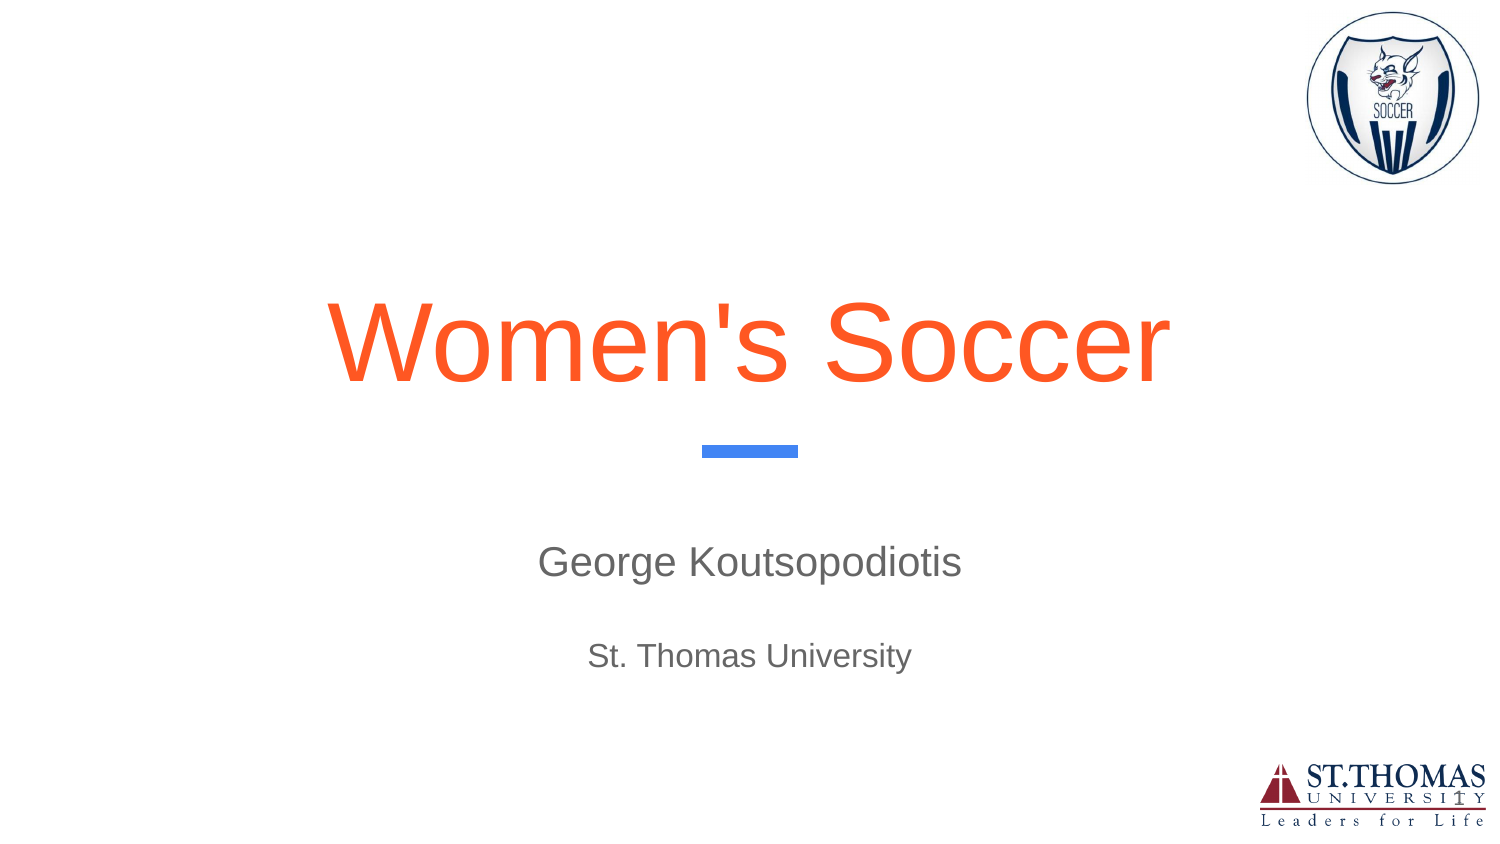

# Women's Soccer
George Koutsopodiotis

St. Thomas University

1